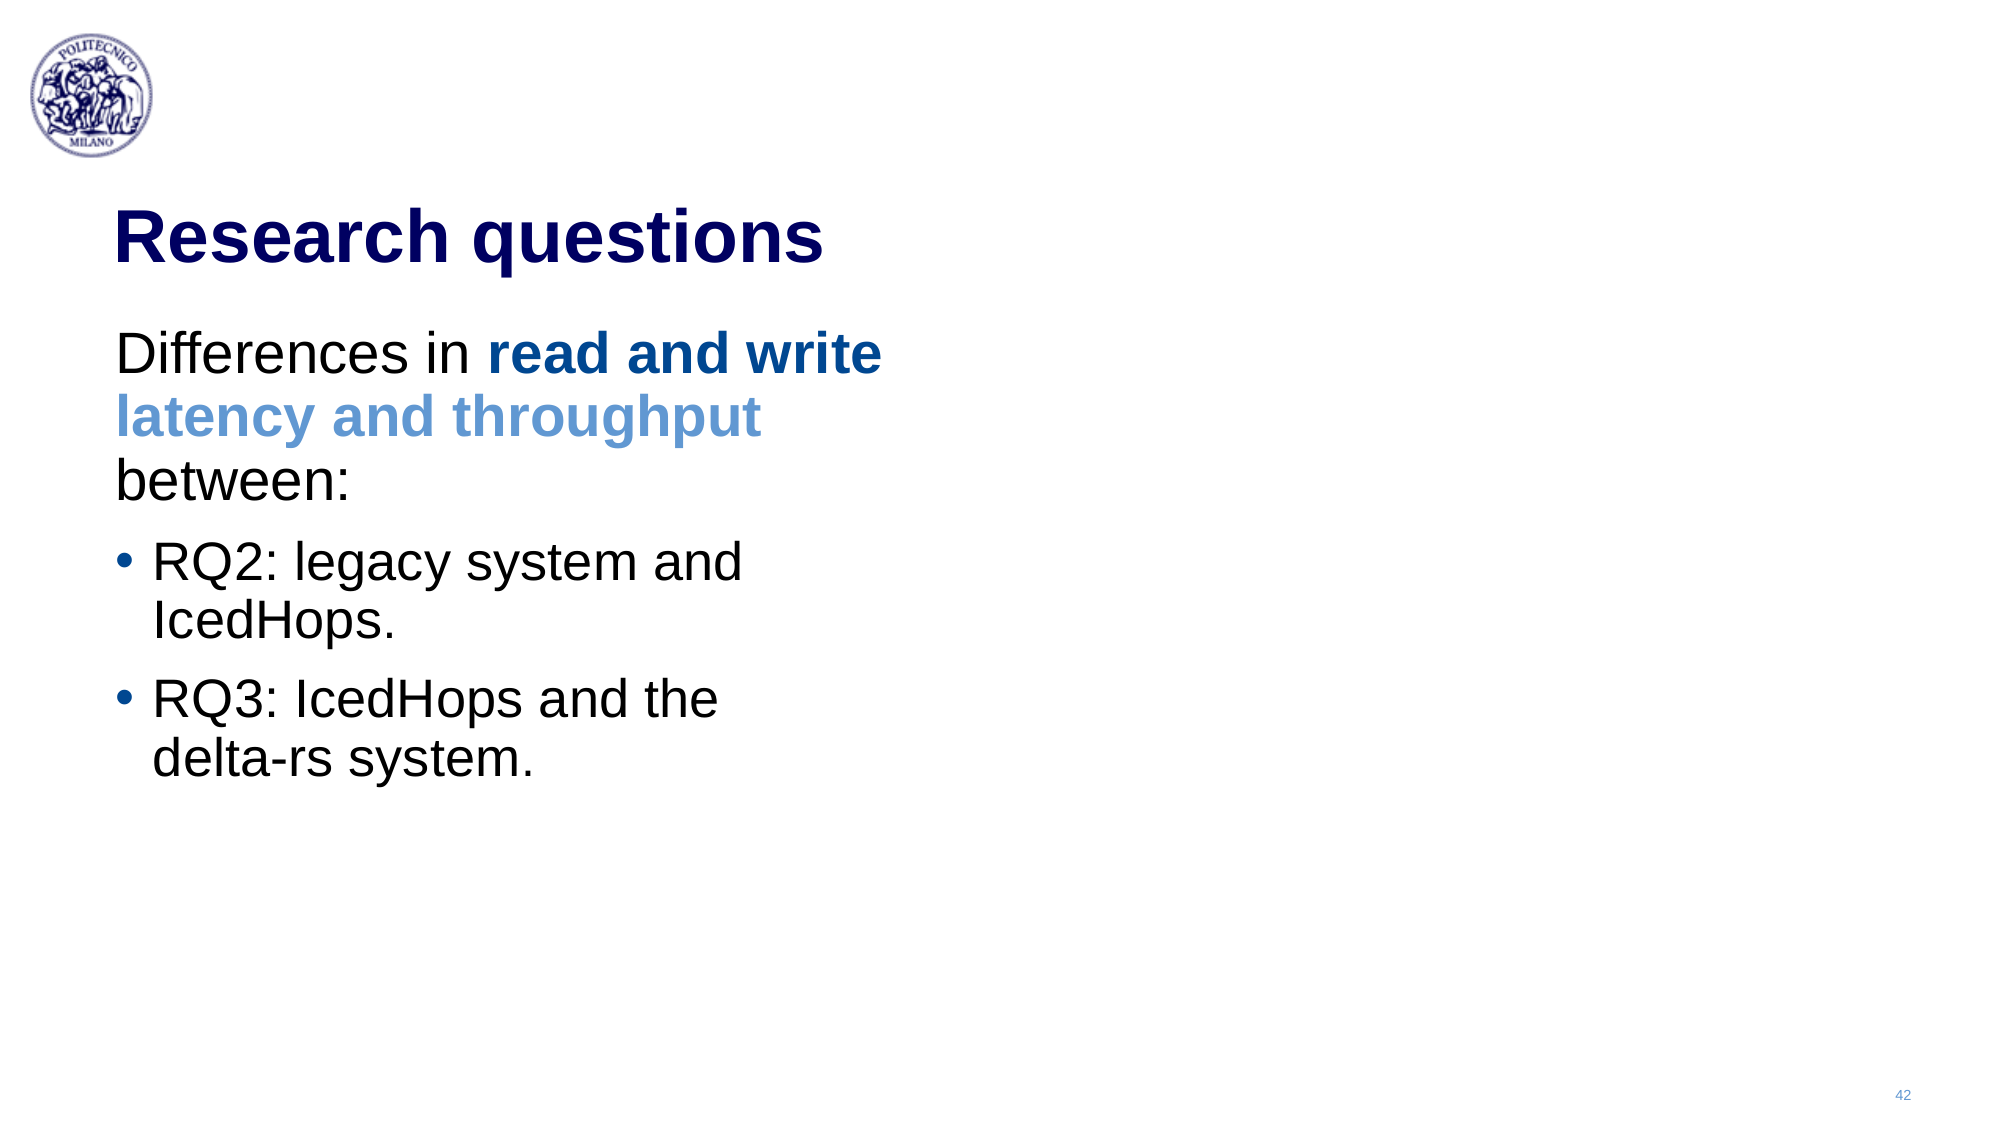

# Research questions
Differences in read and write latency and throughput between:
RQ2: legacy system and IcedHops.
RQ3: IcedHops and the
delta-rs system.
42
42